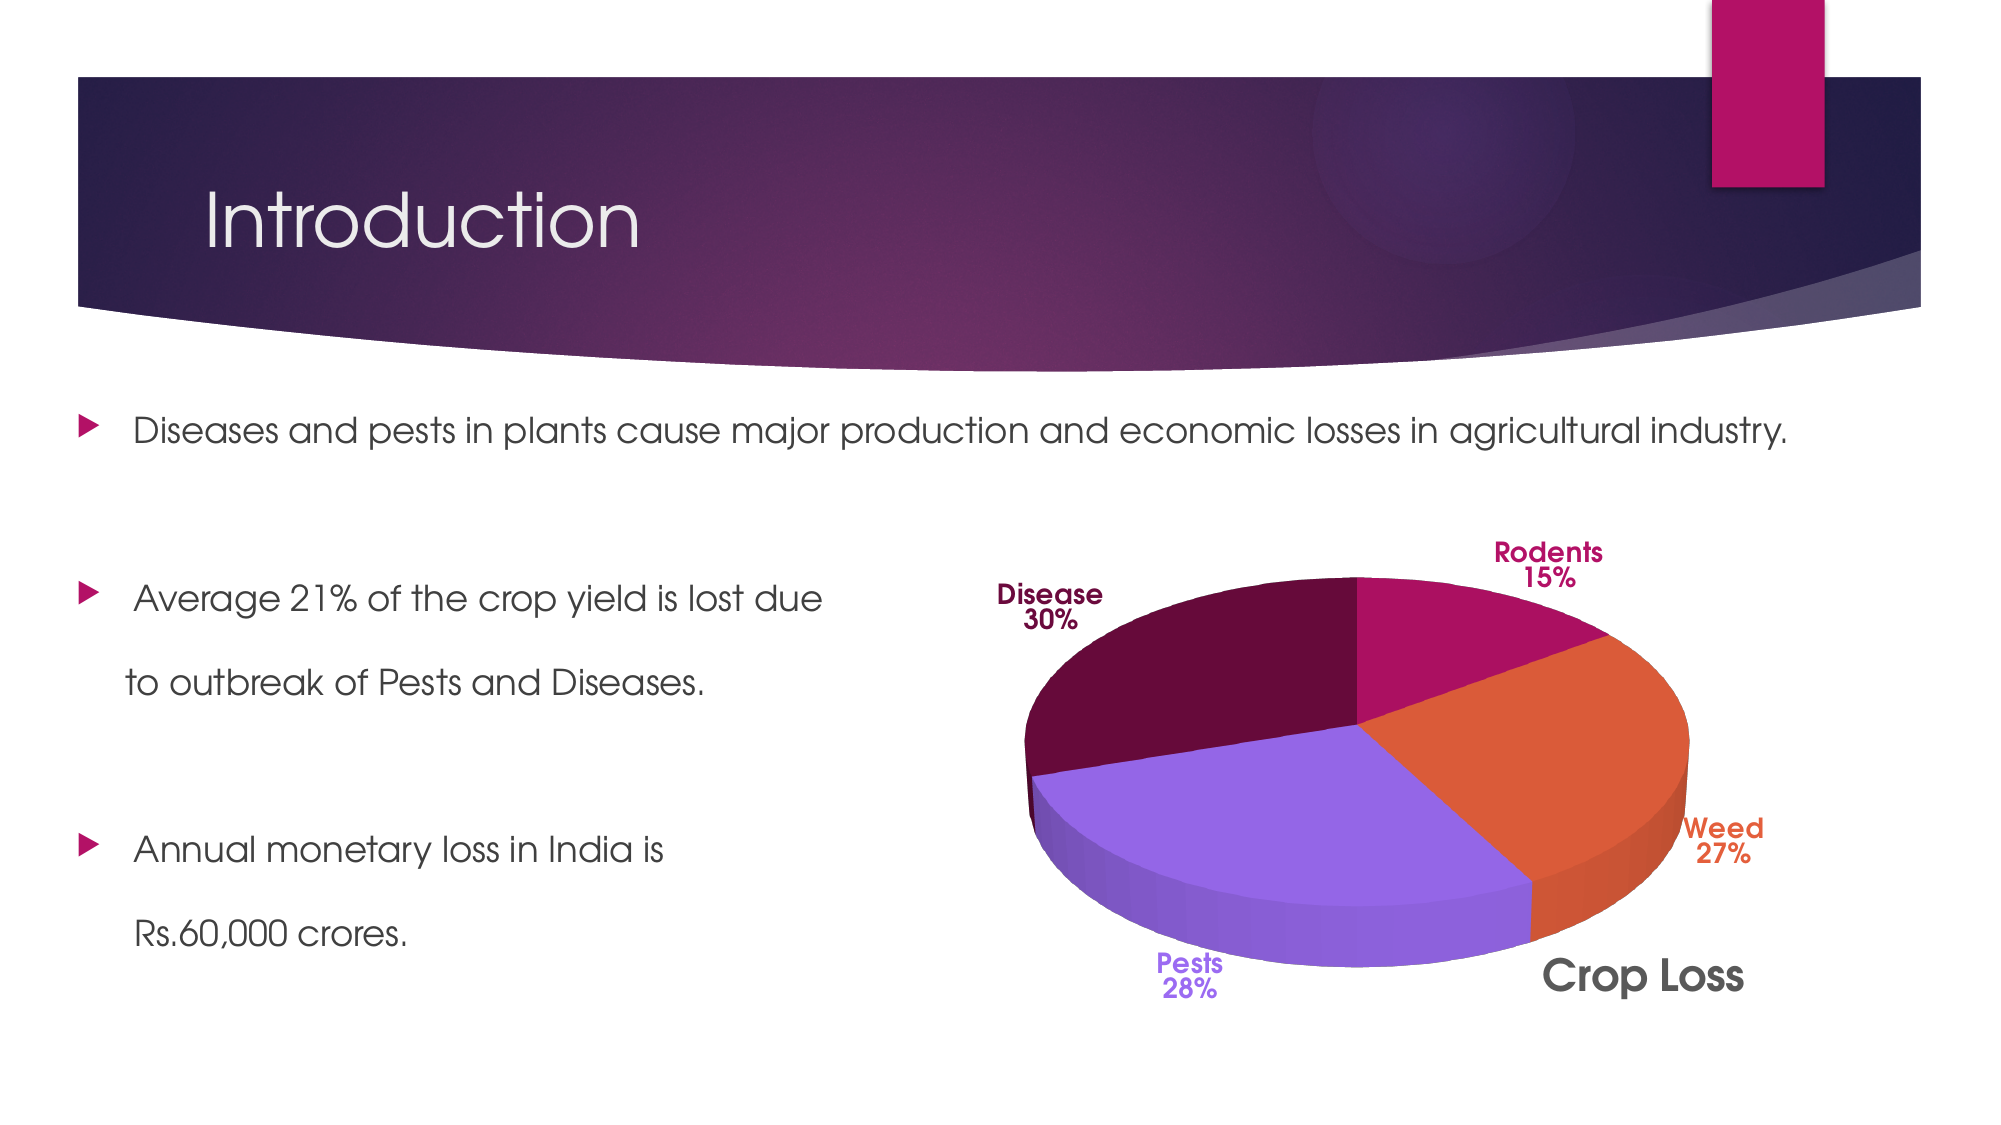

# Introduction
Diseases and pests in plants cause major production and economic losses in agricultural industry.

Average 21% of the crop yield is lost due
     to outbreak of Pests and Diseases.

Annual monetary loss in India is
      Rs.60,000 crores.

[unsupported chart]

[unsupported chart]